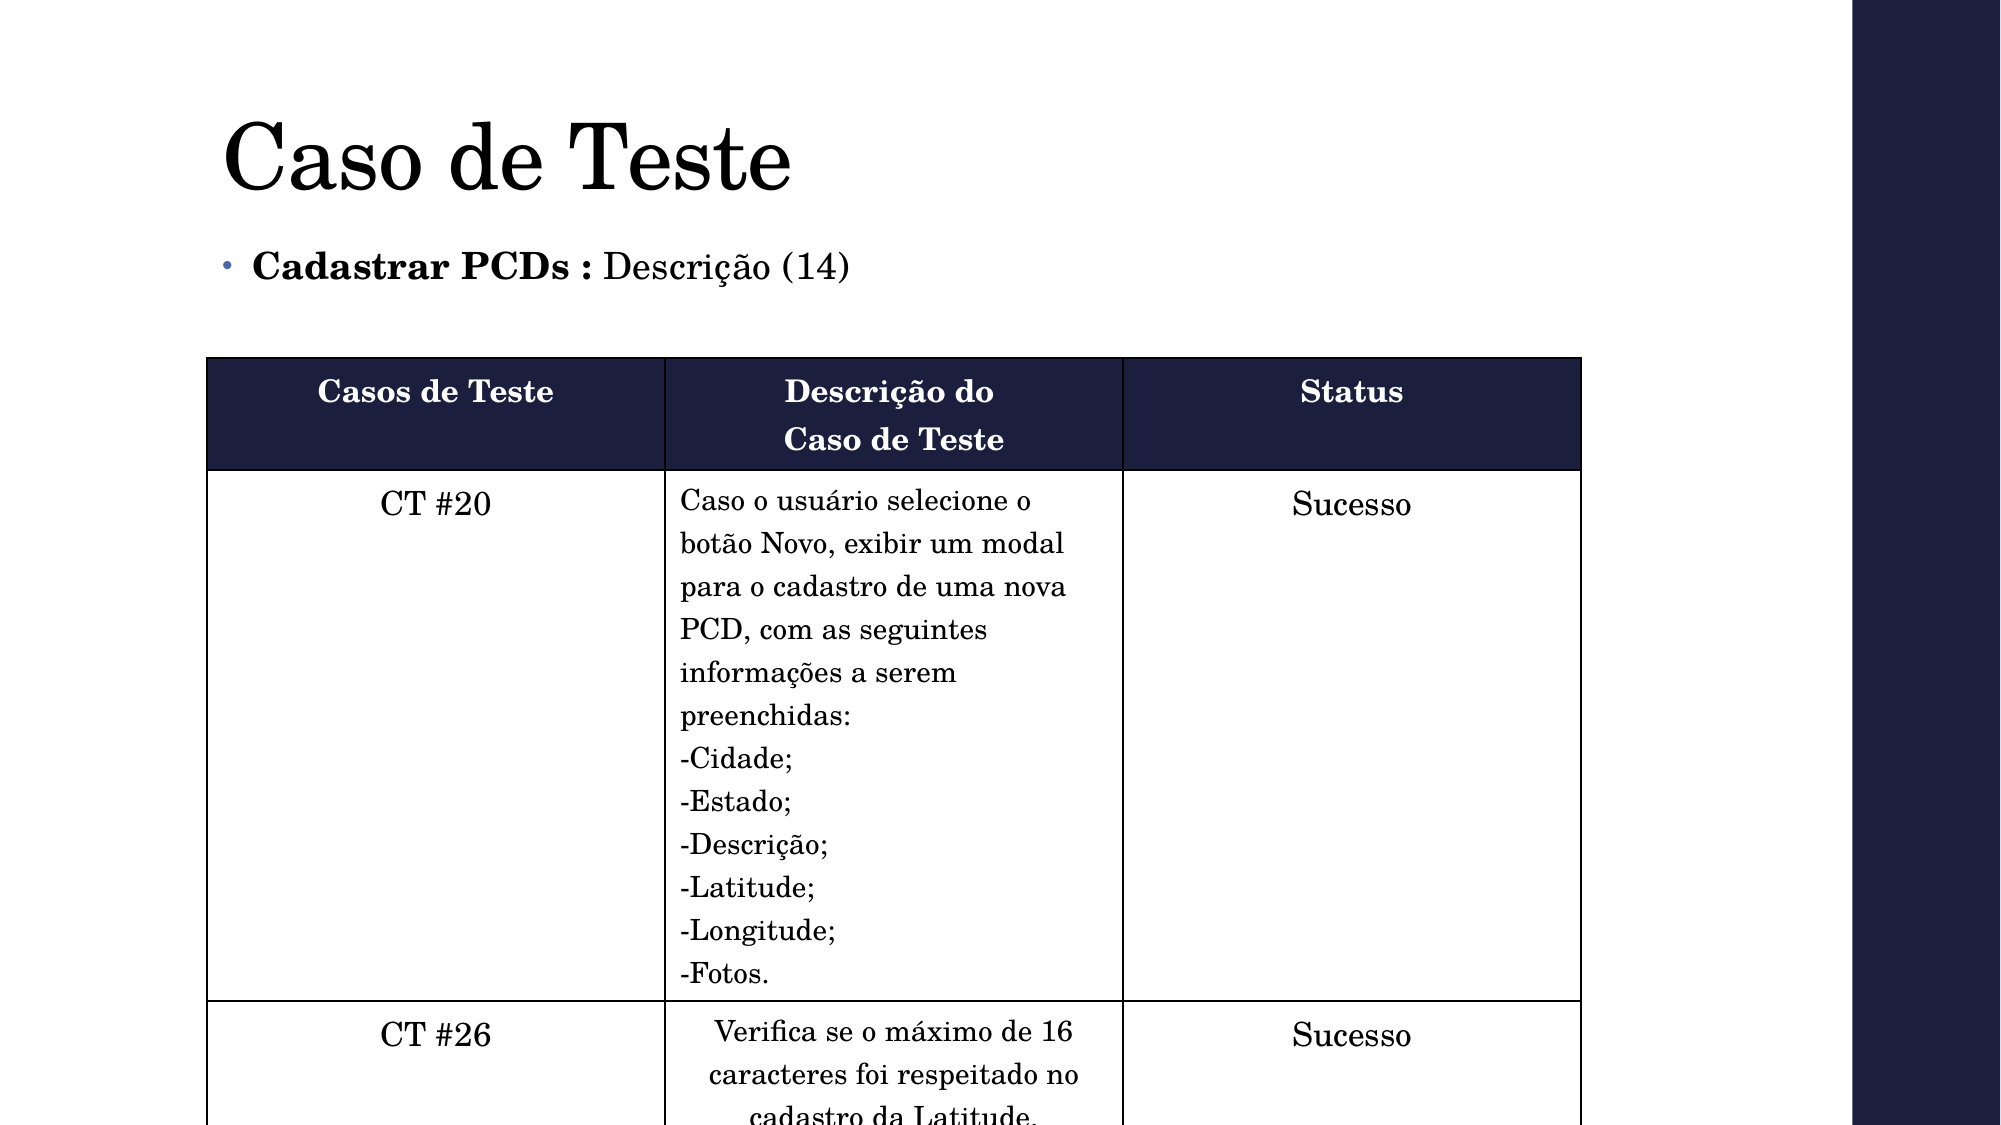

# Caso de Teste
Cadastrar PCDs : Descrição (14)

| Casos de Teste | Descrição do Caso de Teste | Status |
| --- | --- | --- |
| CT #20 | Caso o usuário selecione o botão Novo, exibir um modal para o cadastro de uma nova PCD, com as seguintes informações a serem preenchidas: -Cidade; -Estado; -Descrição; -Latitude; -Longitude; -Fotos. | Sucesso |
| CT #26 | Verifica se o máximo de 16 caracteres foi respeitado no cadastro da Latitude. | Sucesso |